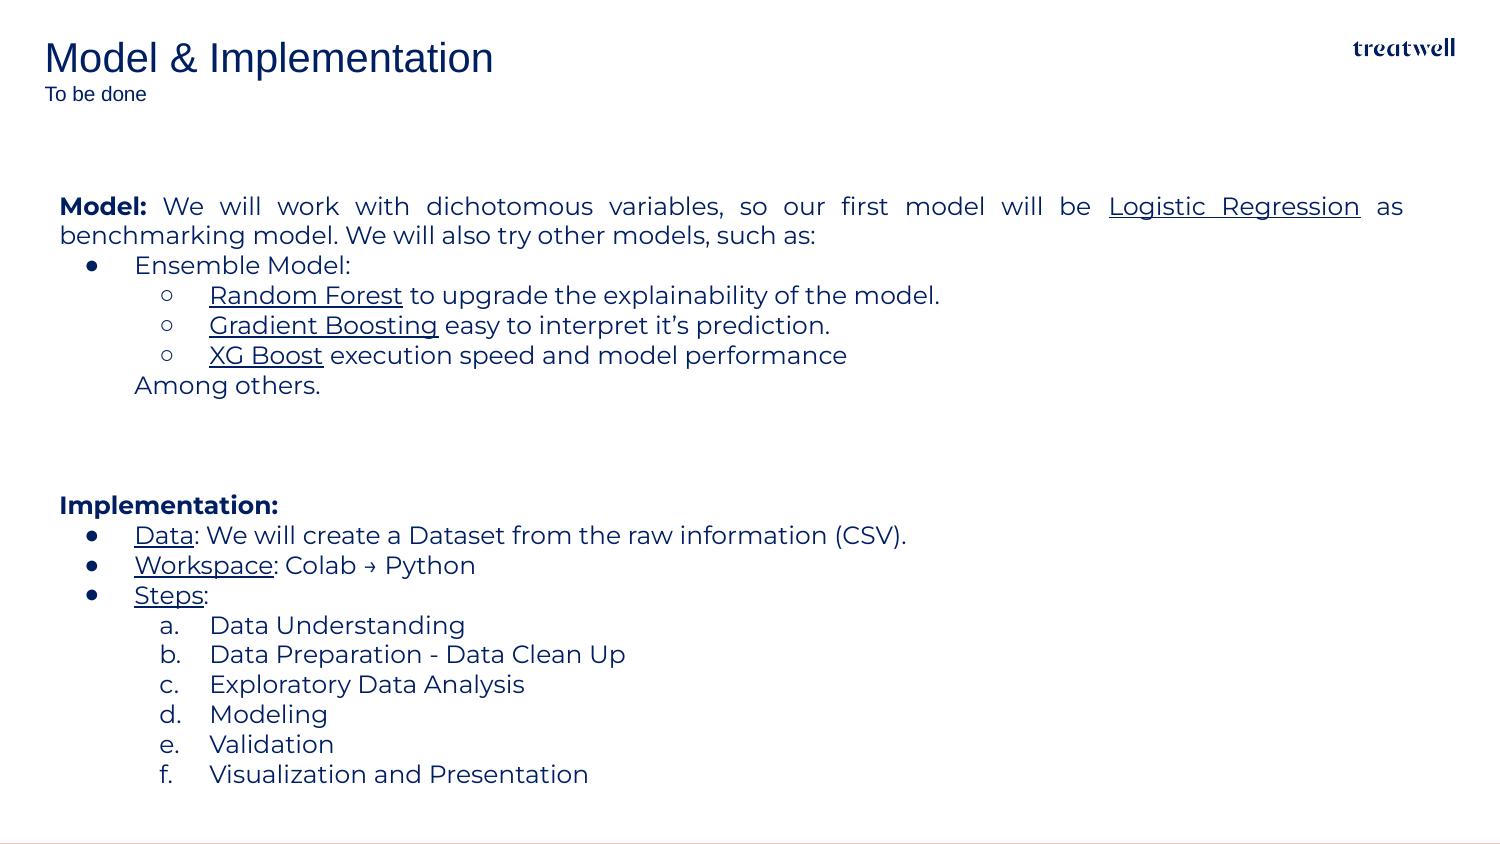

Model & Implementation
To be done

Model: We will work with dichotomous variables, so our first model will be Logistic Regression as benchmarking model. We will also try other models, such as:
Ensemble Model:
Random Forest to upgrade the explainability of the model.
Gradient Boosting easy to interpret it’s prediction.
XG Boost execution speed and model performance
Among others.

Implementation:
Data: We will create a Dataset from the raw information (CSV).
Workspace: Colab → Python
Steps:
Data Understanding
Data Preparation - Data Clean Up
Exploratory Data Analysis
Modeling
Validation
Visualization and Presentation